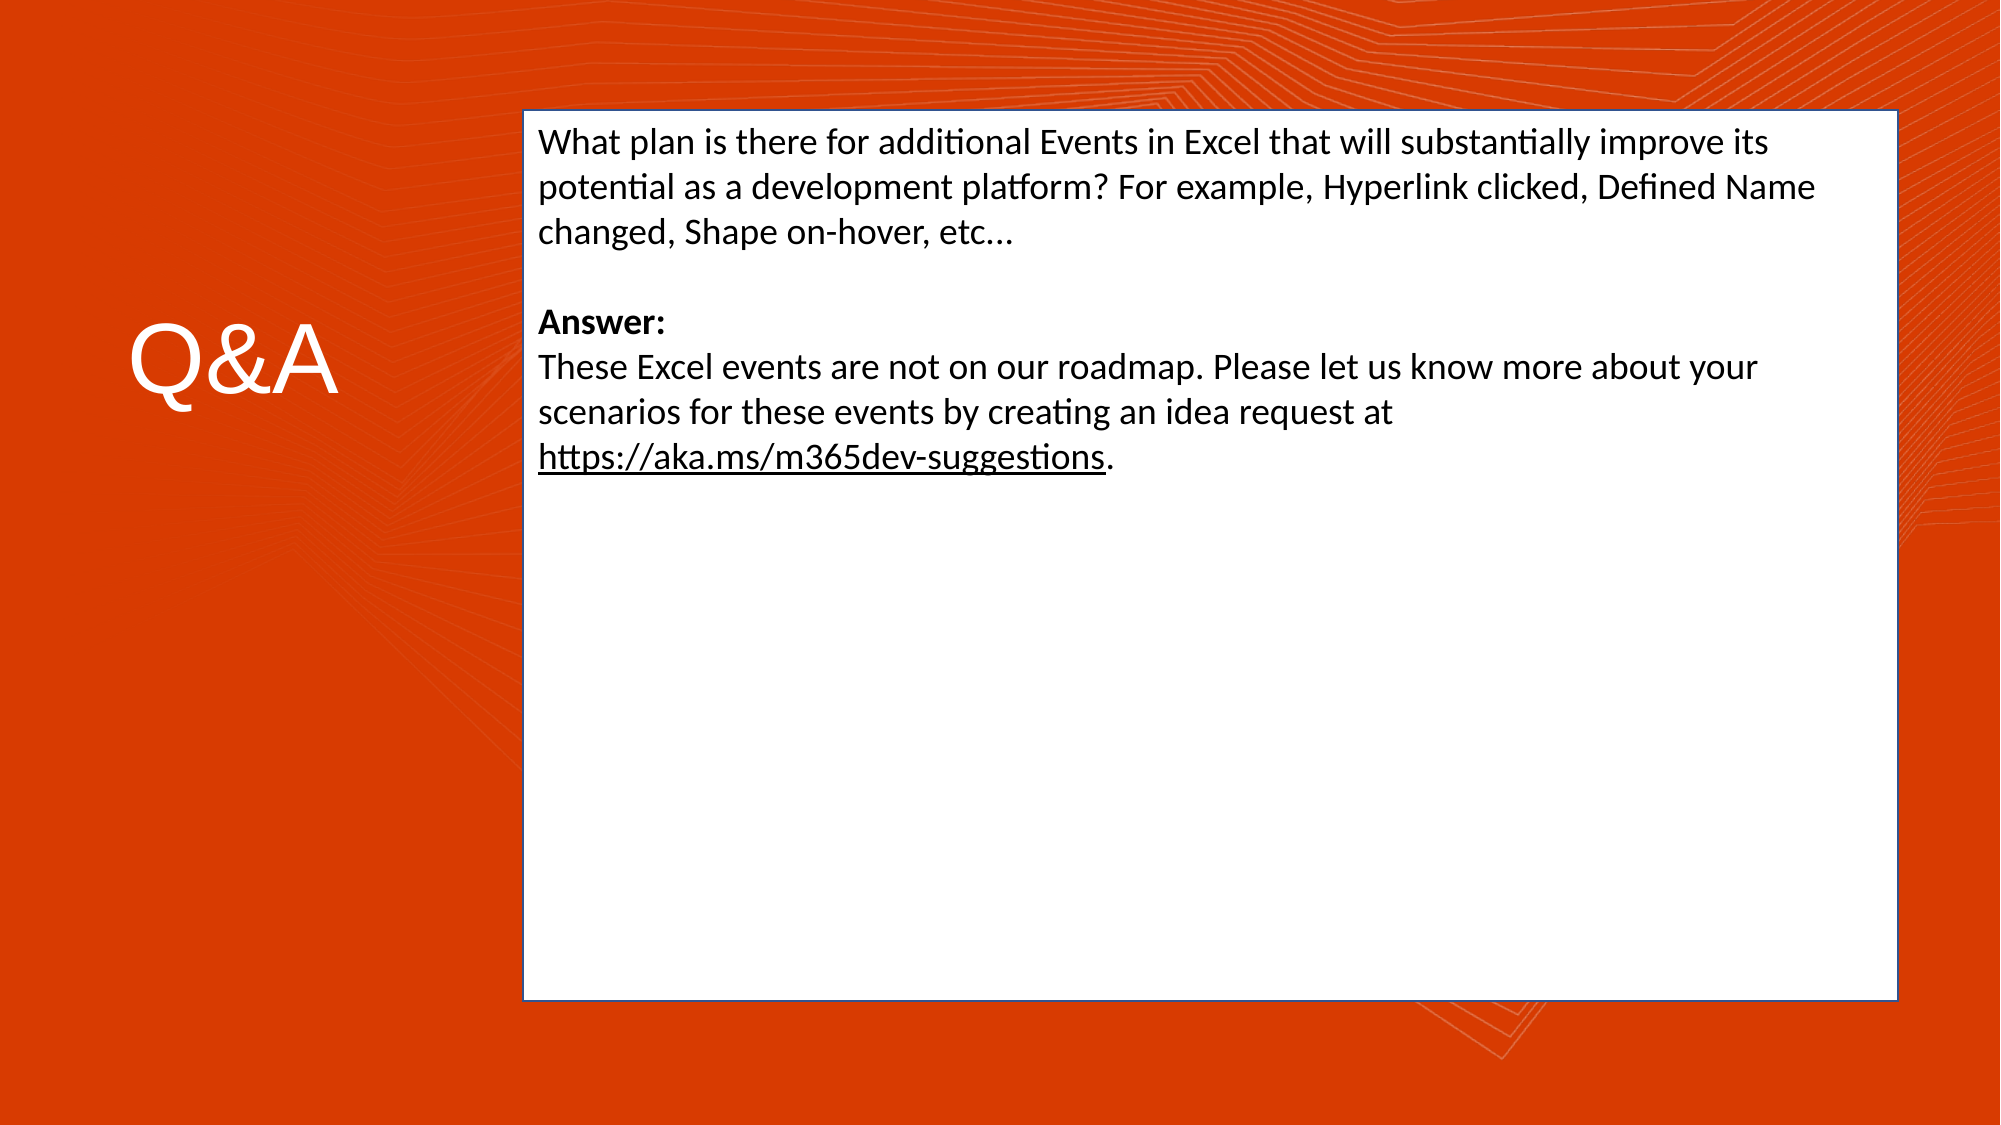

What plan is there for additional Events in Excel that will substantially improve its potential as a development platform? For example, Hyperlink clicked, Defined Name changed, Shape on-hover, etc...

Answer:
These Excel events are not on our roadmap. Please let us know more about your scenarios for these events by creating an idea request at https://aka.ms/m365dev-suggestions.

Q&A